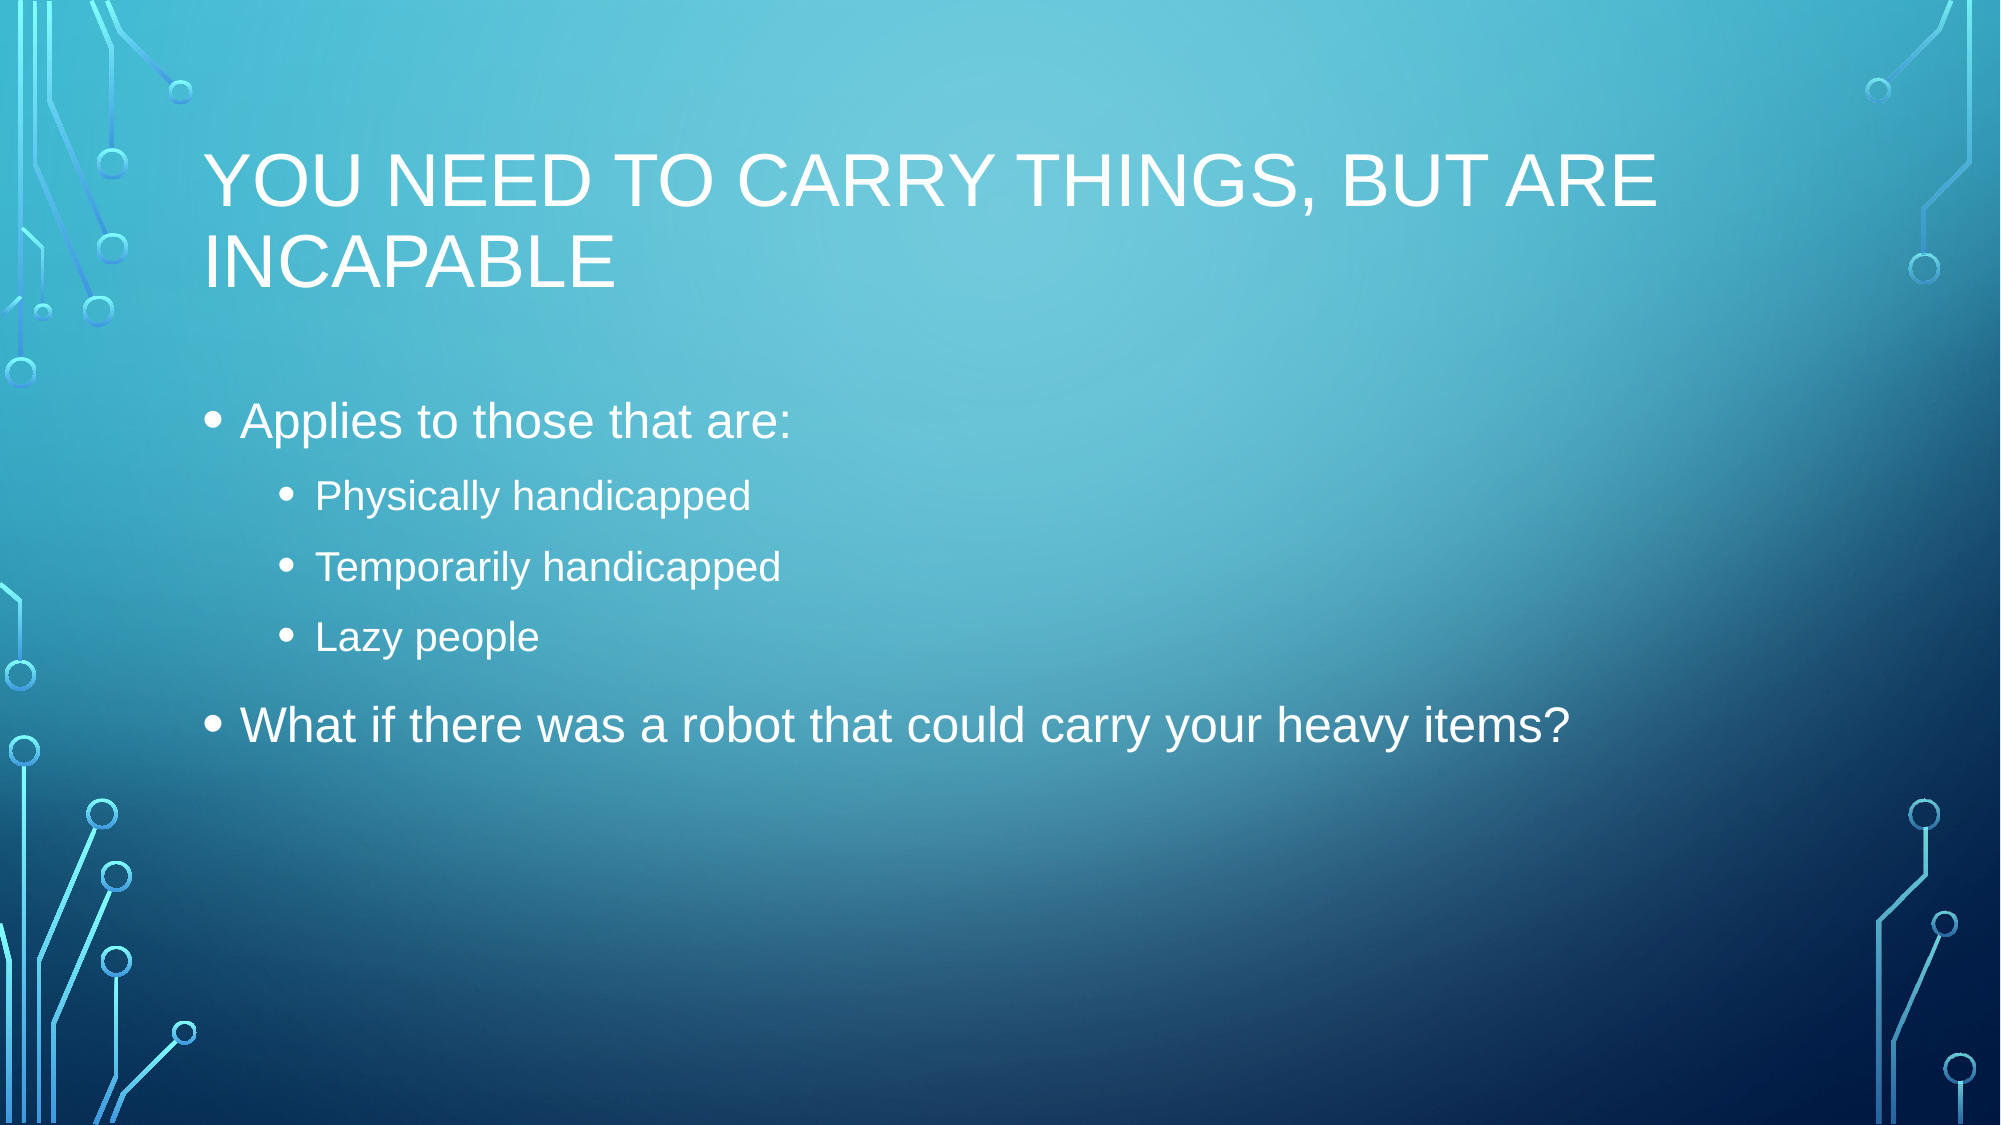

# You Need to carry things, but are incapable
Applies to those that are:
Physically handicapped
Temporarily handicapped
Lazy people
What if there was a robot that could carry your heavy items?